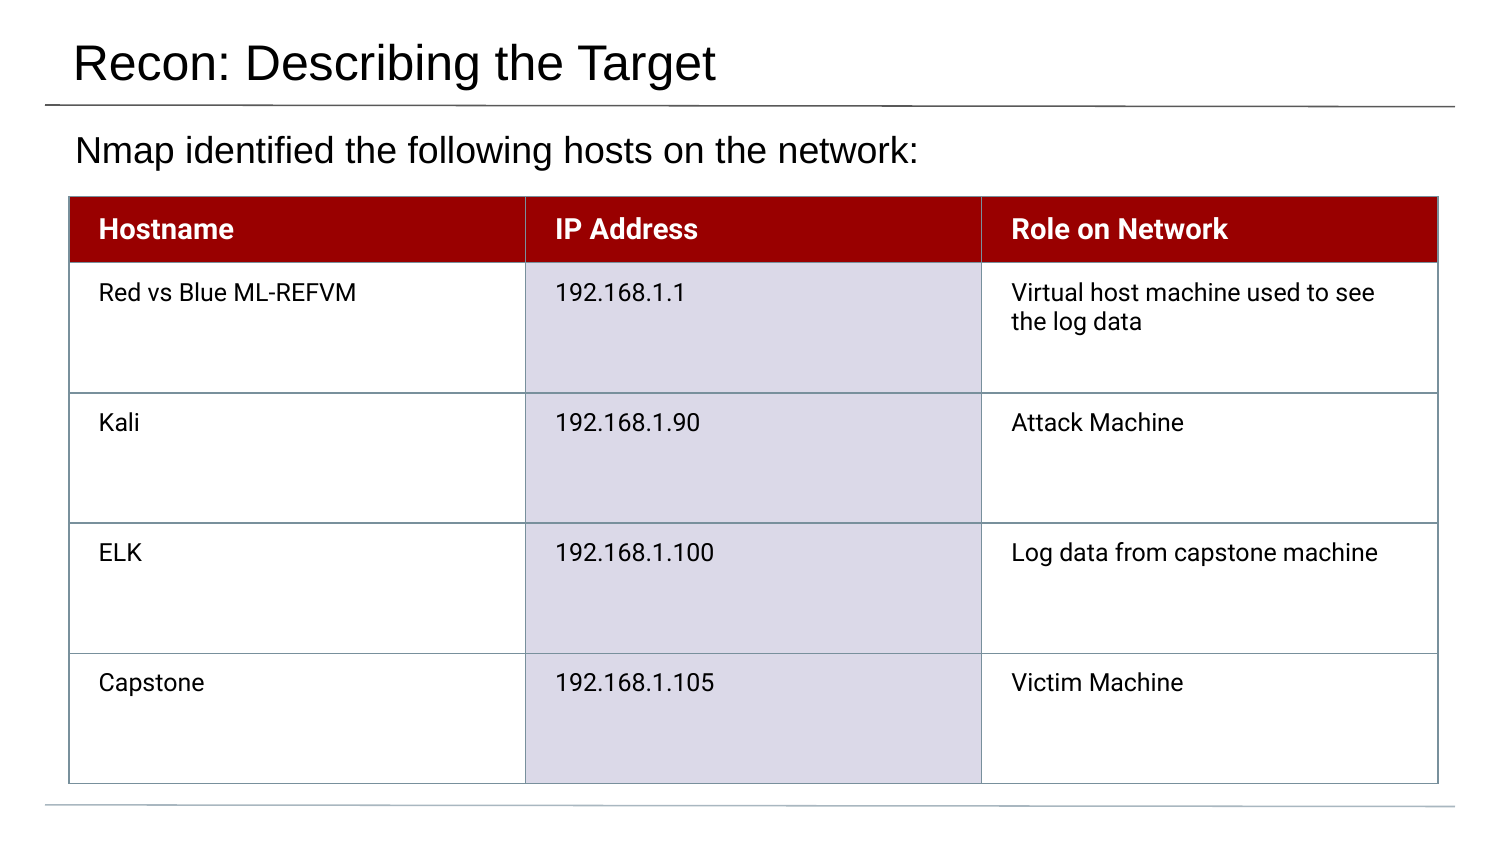

# Recon: Describing the Target
Nmap identified the following hosts on the network:
| Hostname | IP Address | Role on Network |
| --- | --- | --- |
| Red vs Blue ML-REFVM | 192.168.1.1 | Virtual host machine used to see the log data |
| Kali | 192.168.1.90 | Attack Machine |
| ELK | 192.168.1.100 | Log data from capstone machine |
| Capstone | 192.168.1.105 | Victim Machine |